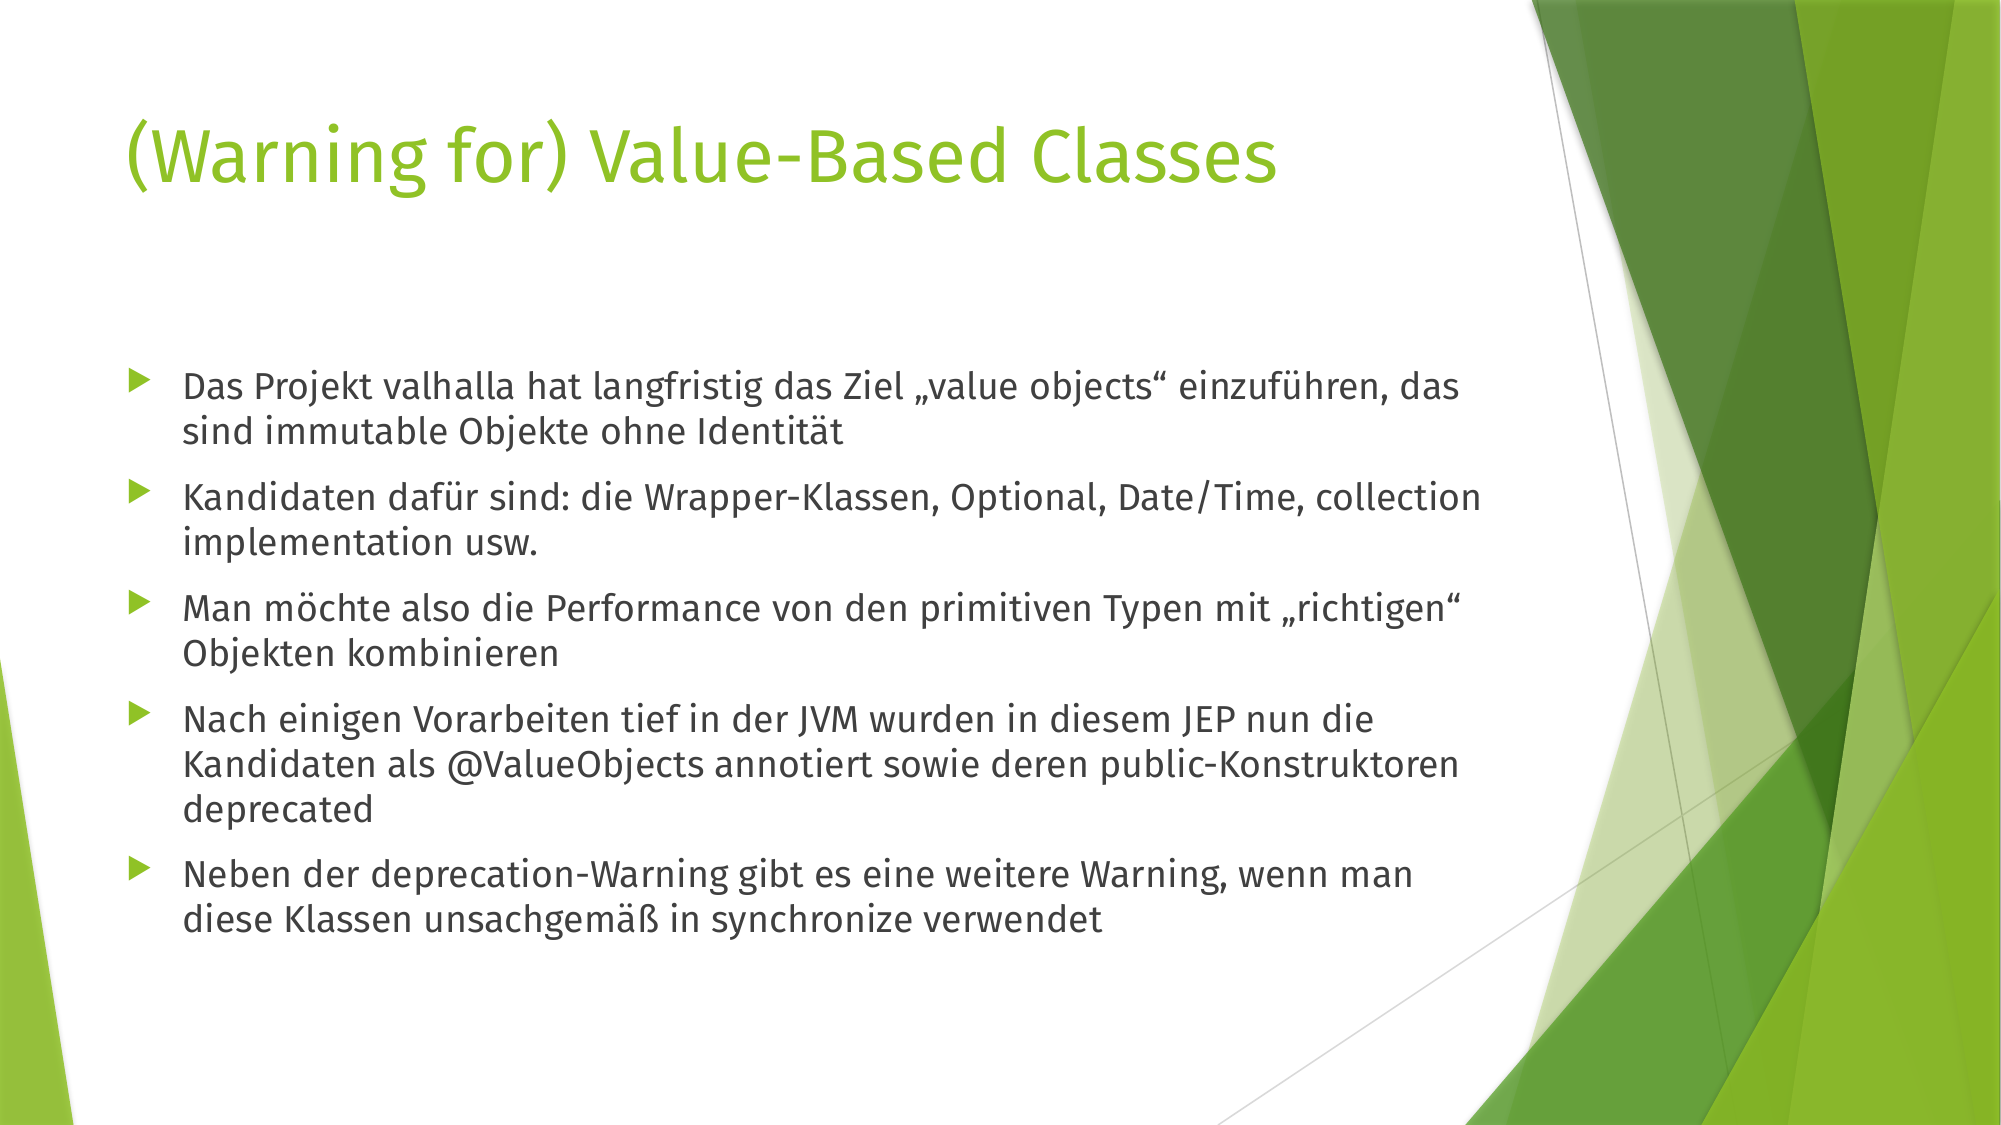

# (Warning for) Value-Based Classes
Das Projekt valhalla hat langfristig das Ziel „value objects“ einzuführen, das sind immutable Objekte ohne Identität
Kandidaten dafür sind: die Wrapper-Klassen, Optional, Date/Time, collection implementation usw.
Man möchte also die Performance von den primitiven Typen mit „richtigen“ Objekten kombinieren
Nach einigen Vorarbeiten tief in der JVM wurden in diesem JEP nun die Kandidaten als @ValueObjects annotiert sowie deren public-Konstruktoren deprecated
Neben der deprecation-Warning gibt es eine weitere Warning, wenn man diese Klassen unsachgemäß in synchronize verwendet